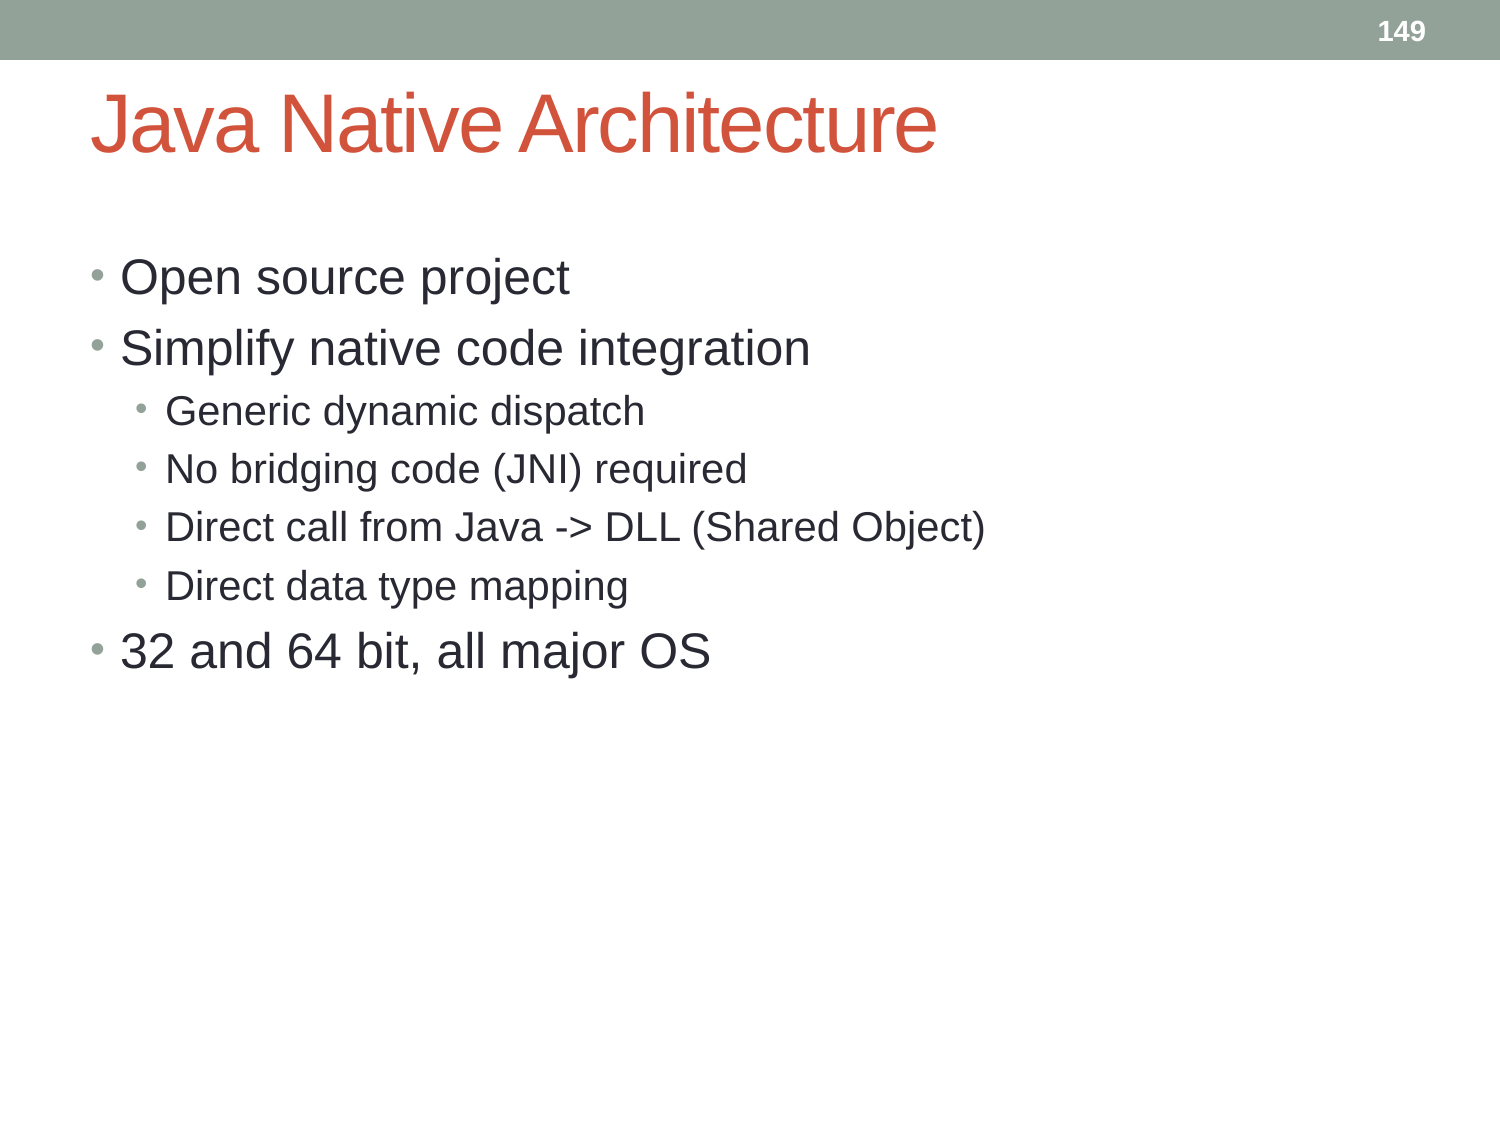

149
# Java Native Architecture
Open source project
Simplify native code integration
Generic dynamic dispatch
No bridging code (JNI) required
Direct call from Java -> DLL (Shared Object)
Direct data type mapping
32 and 64 bit, all major OS